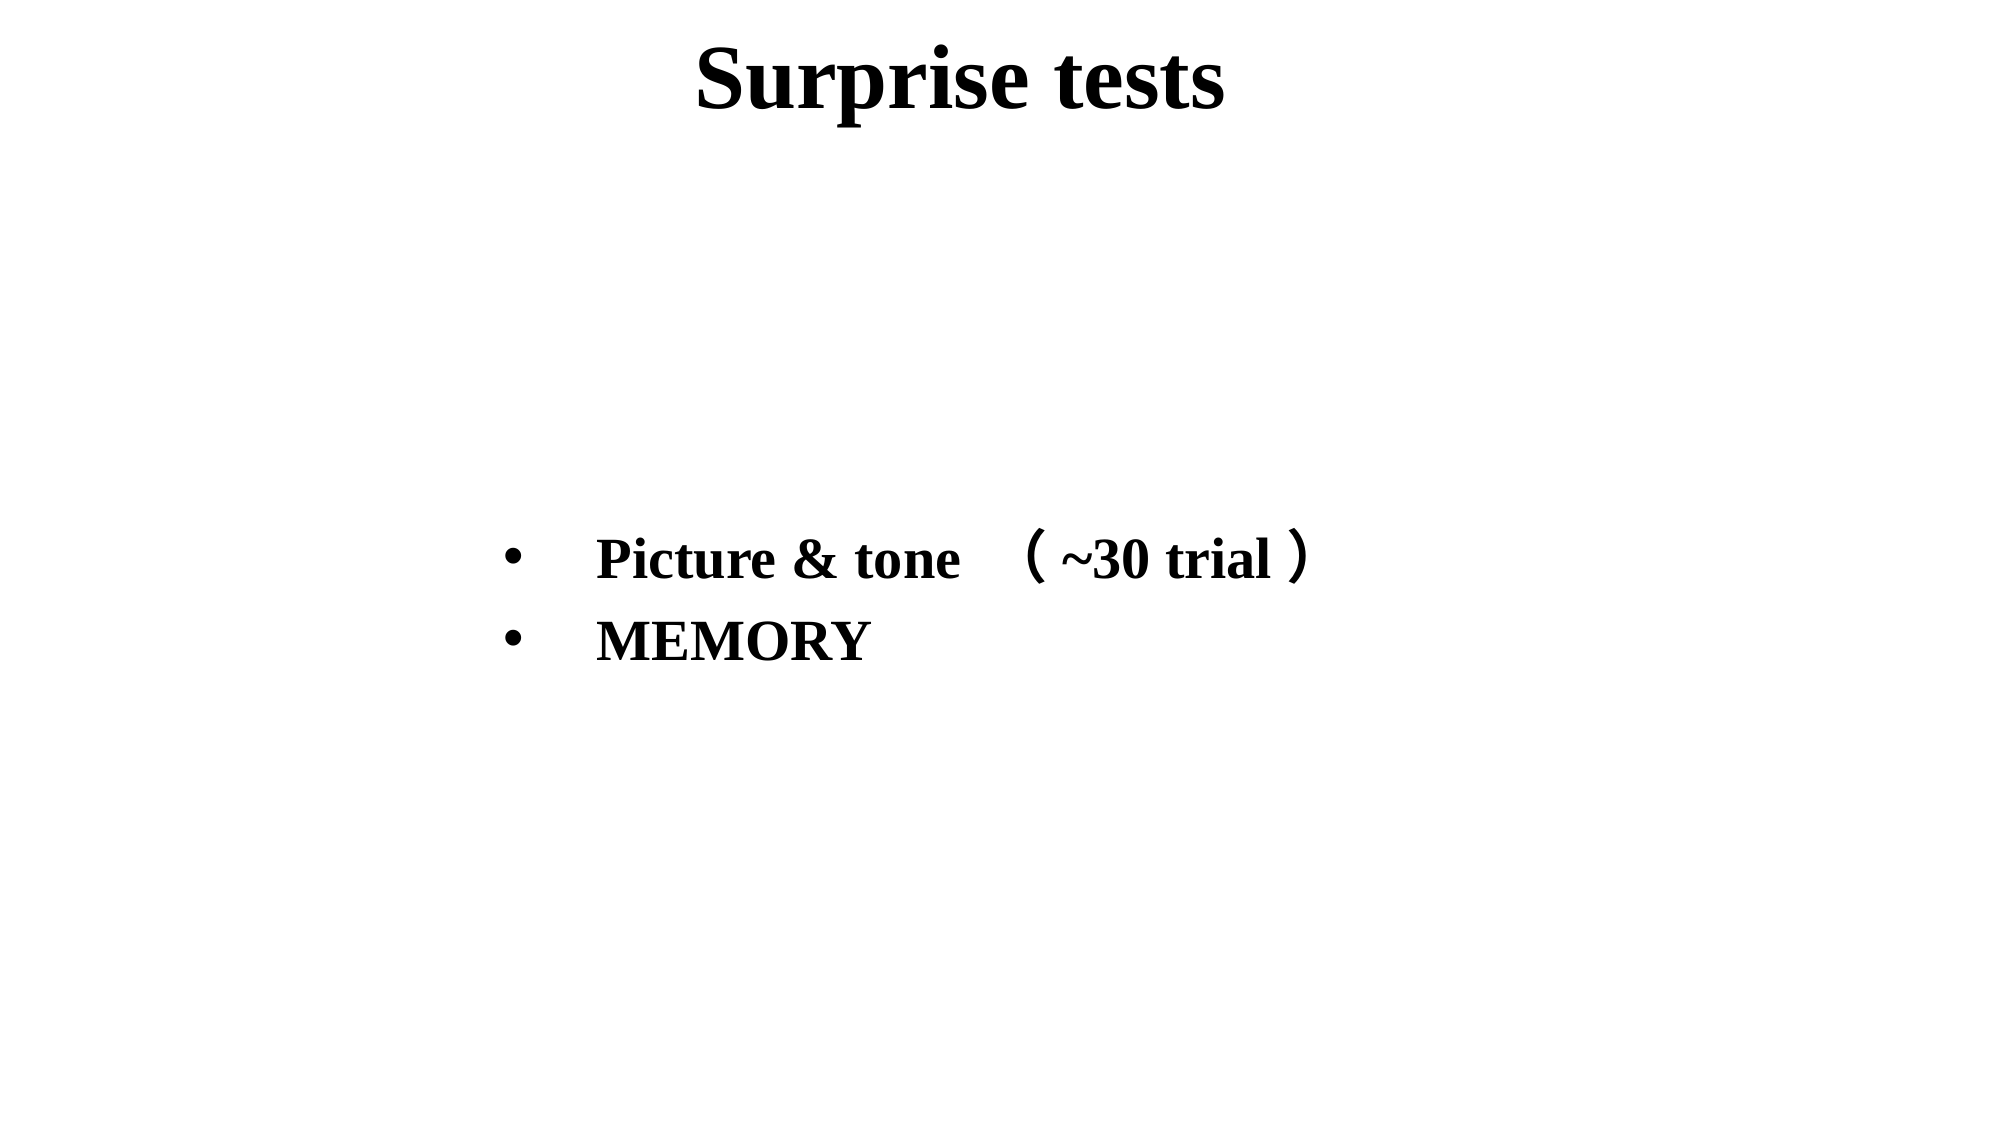

Surprise tests

Picture & tone （~30 trial）
MEMORY